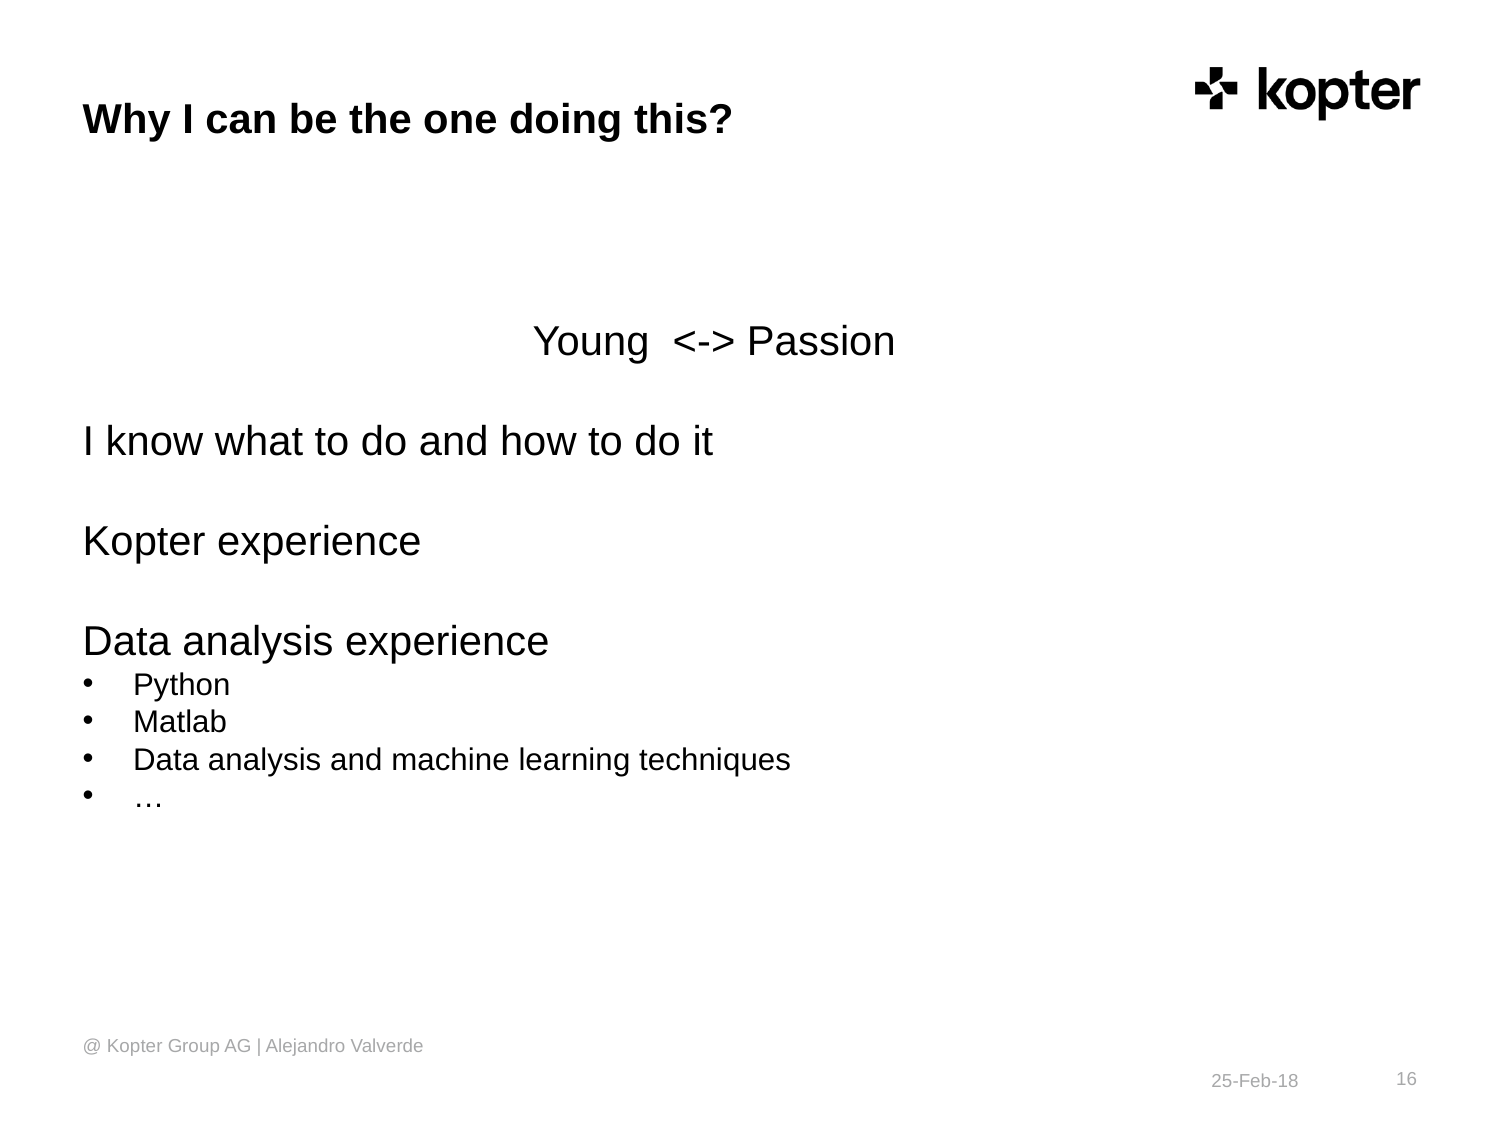

# Why I can be the one doing this?

			Young  <-> Passion

I know what to do and how to do it

Kopter experience

Data analysis experience
Python
Matlab
Data analysis and machine learning techniques
…

@ Kopter Group AG | Alejandro Valverde
16
25-Feb-18